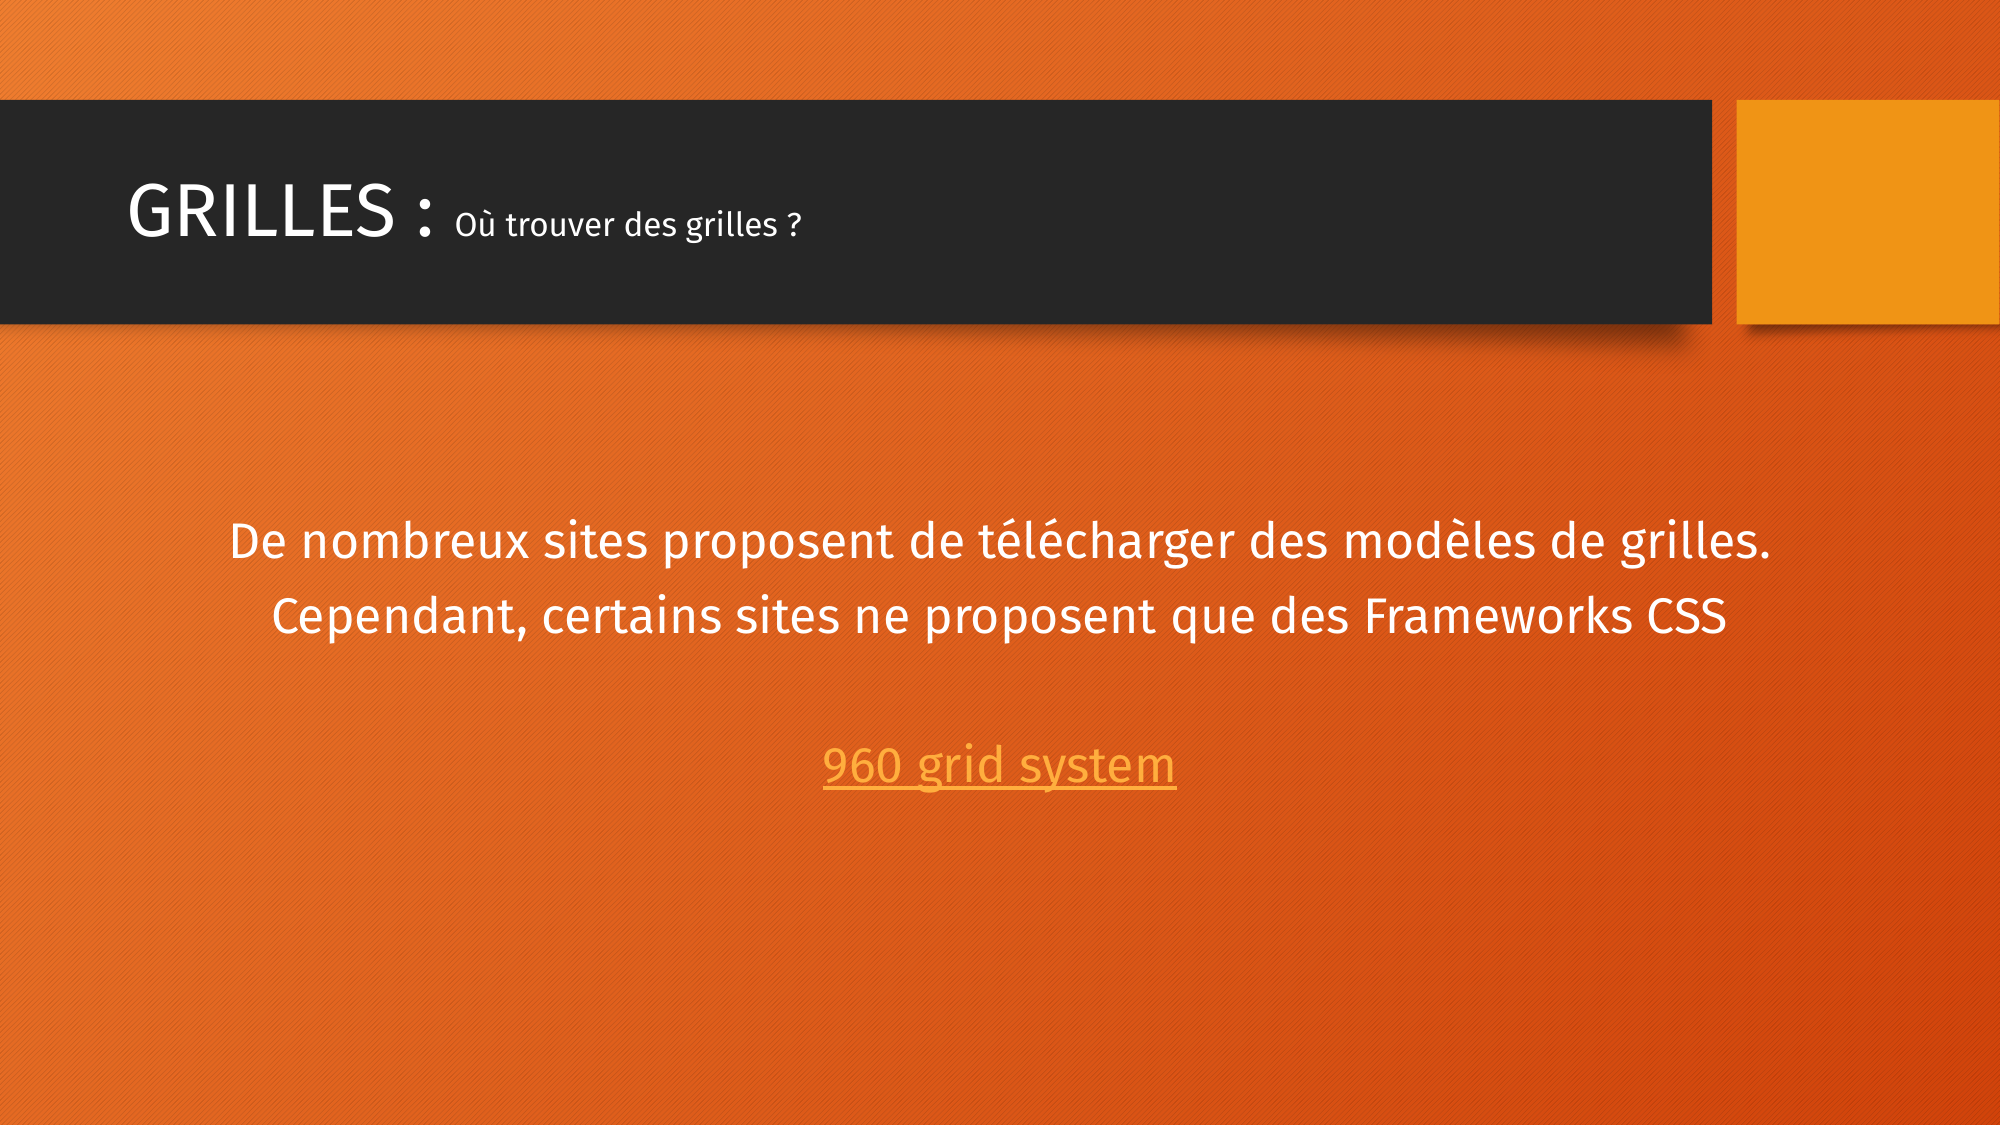

# GRILLES : Où trouver des grilles ?

De nombreux sites proposent de télécharger des modèles de grilles.
Cependant, certains sites ne proposent que des Frameworks CSS

960 grid system